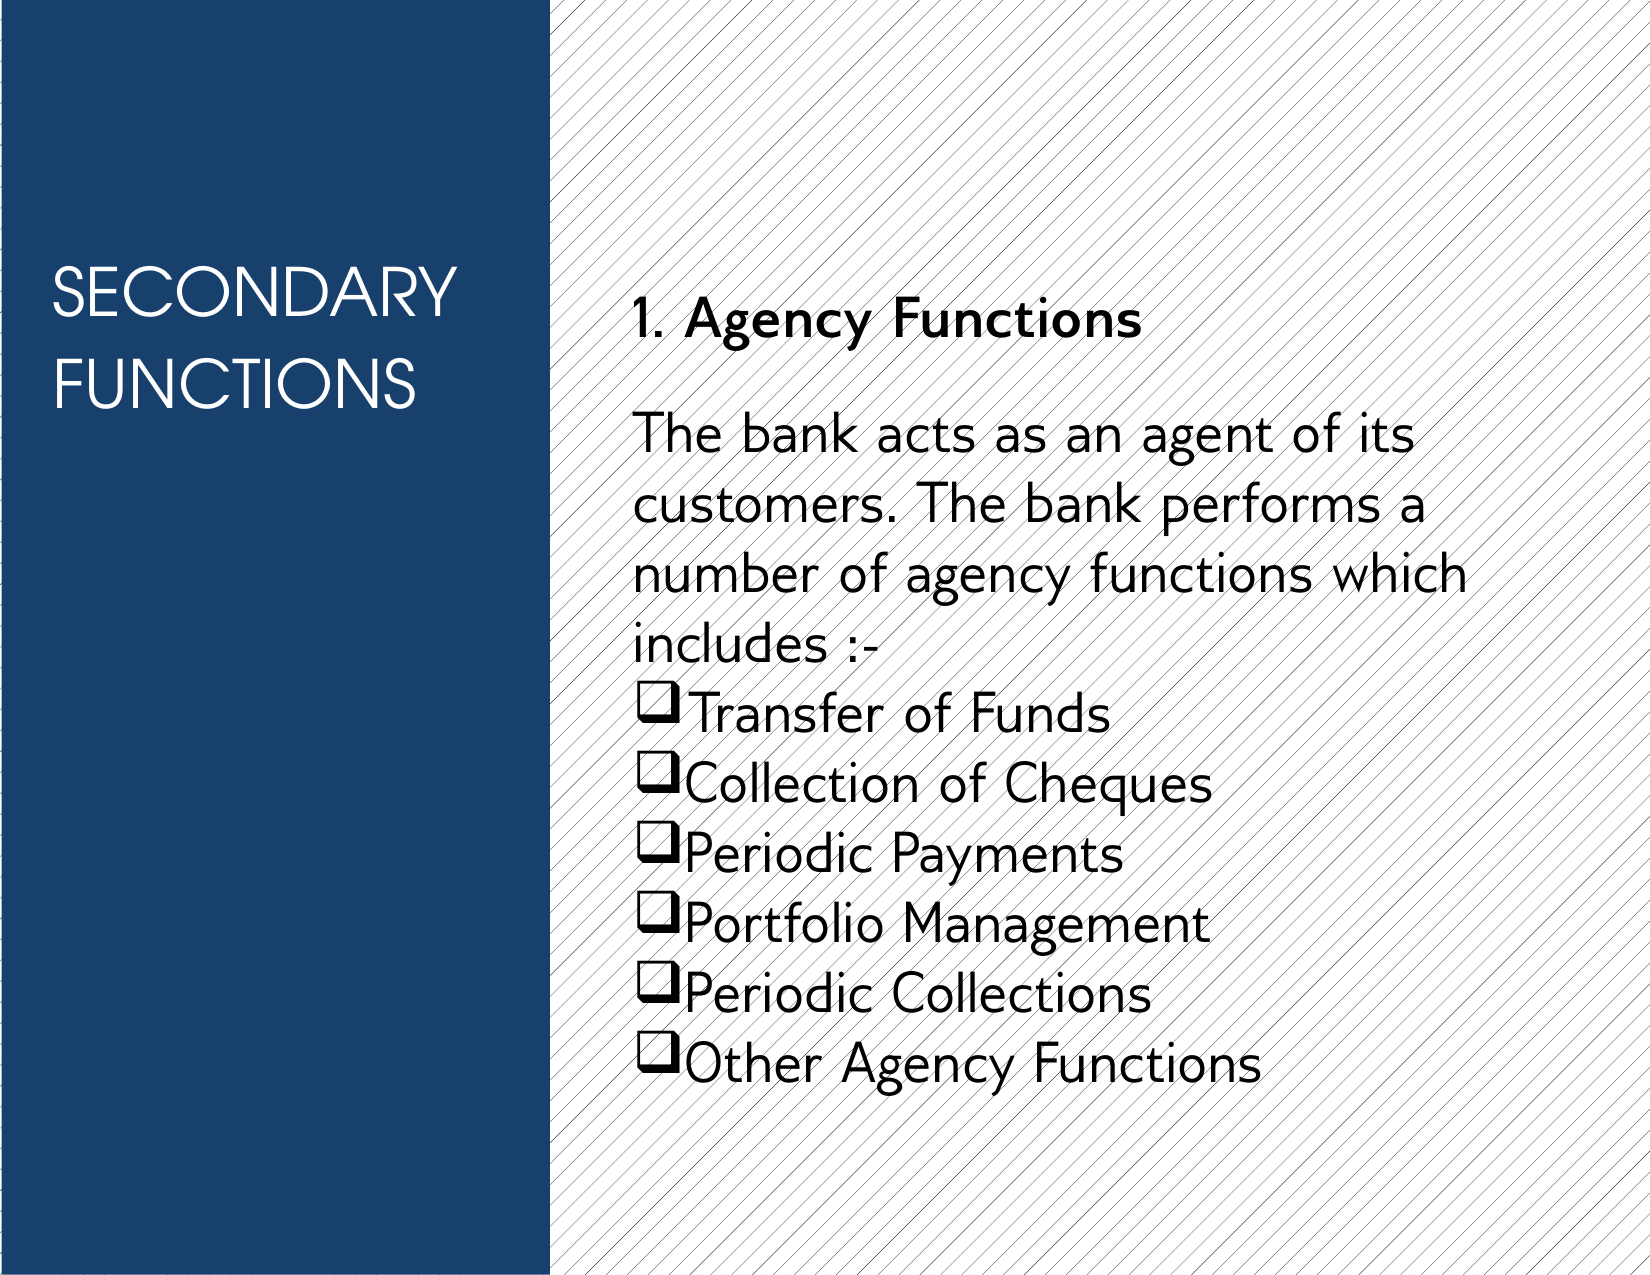

1. Agency Functions
The bank acts as an agent of its customers. The bank performs a number of agency functions which includes :-
Transfer of Funds
Collection of Cheques
Periodic Payments
Portfolio Management
Periodic Collections
Other Agency Functions

SECONDARY
FUNCTIONS